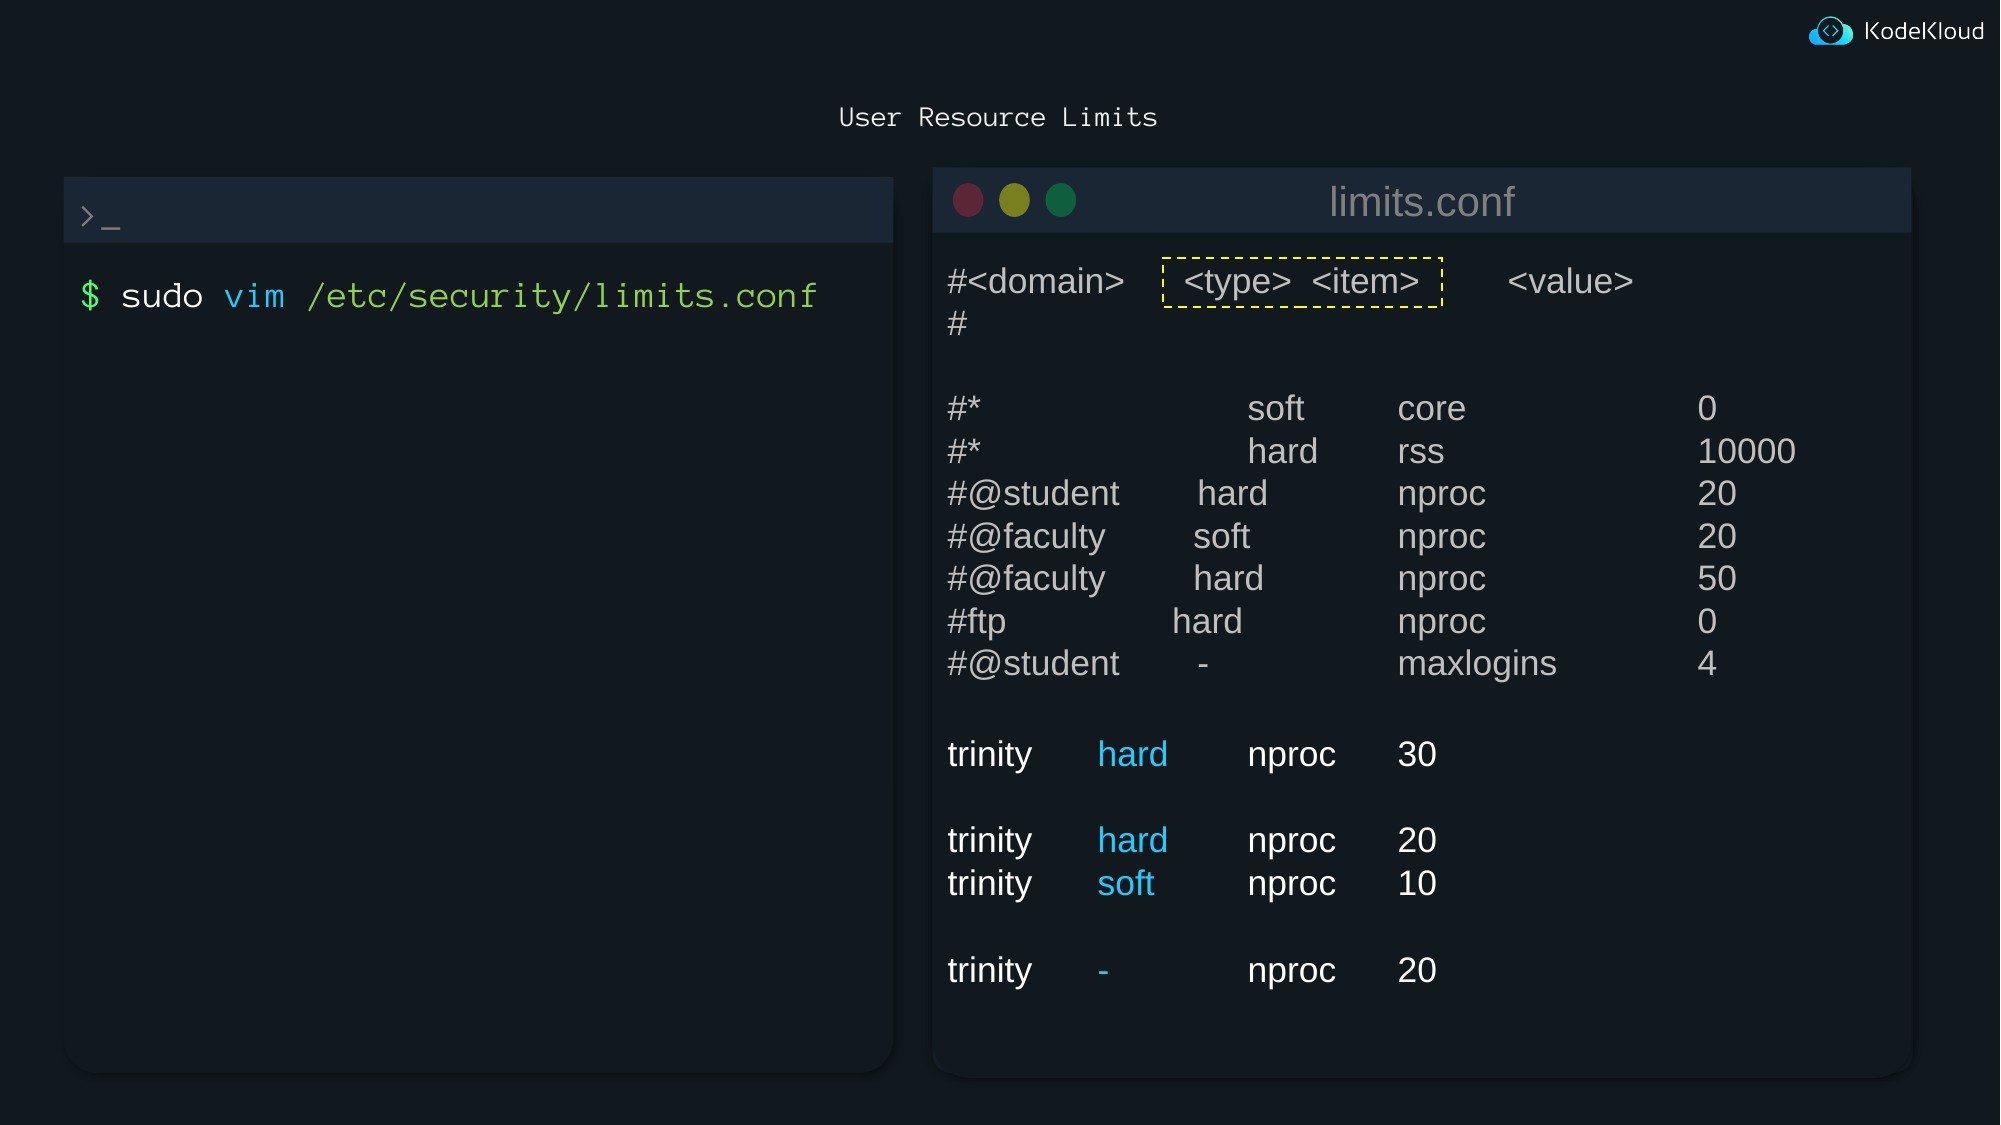

# User Resource Limits
limits.conf

#<domain>      <type>  <item>         <value>
#

#*               	soft    	core            	0
#*               	hard    	rss             	10000
#@student        hard    	nproc           	20
#@faculty         soft    	nproc          	20
#@faculty         hard    	nproc           	50
#ftp                 hard    	nproc           	0
#@student        -       	maxlogins       	4

$ sudo vim /etc/security/limits.conf
trinity	hard	nproc	30
trinity	hard	nproc	20
trinity	soft	nproc	10
trinity	-	nproc	20